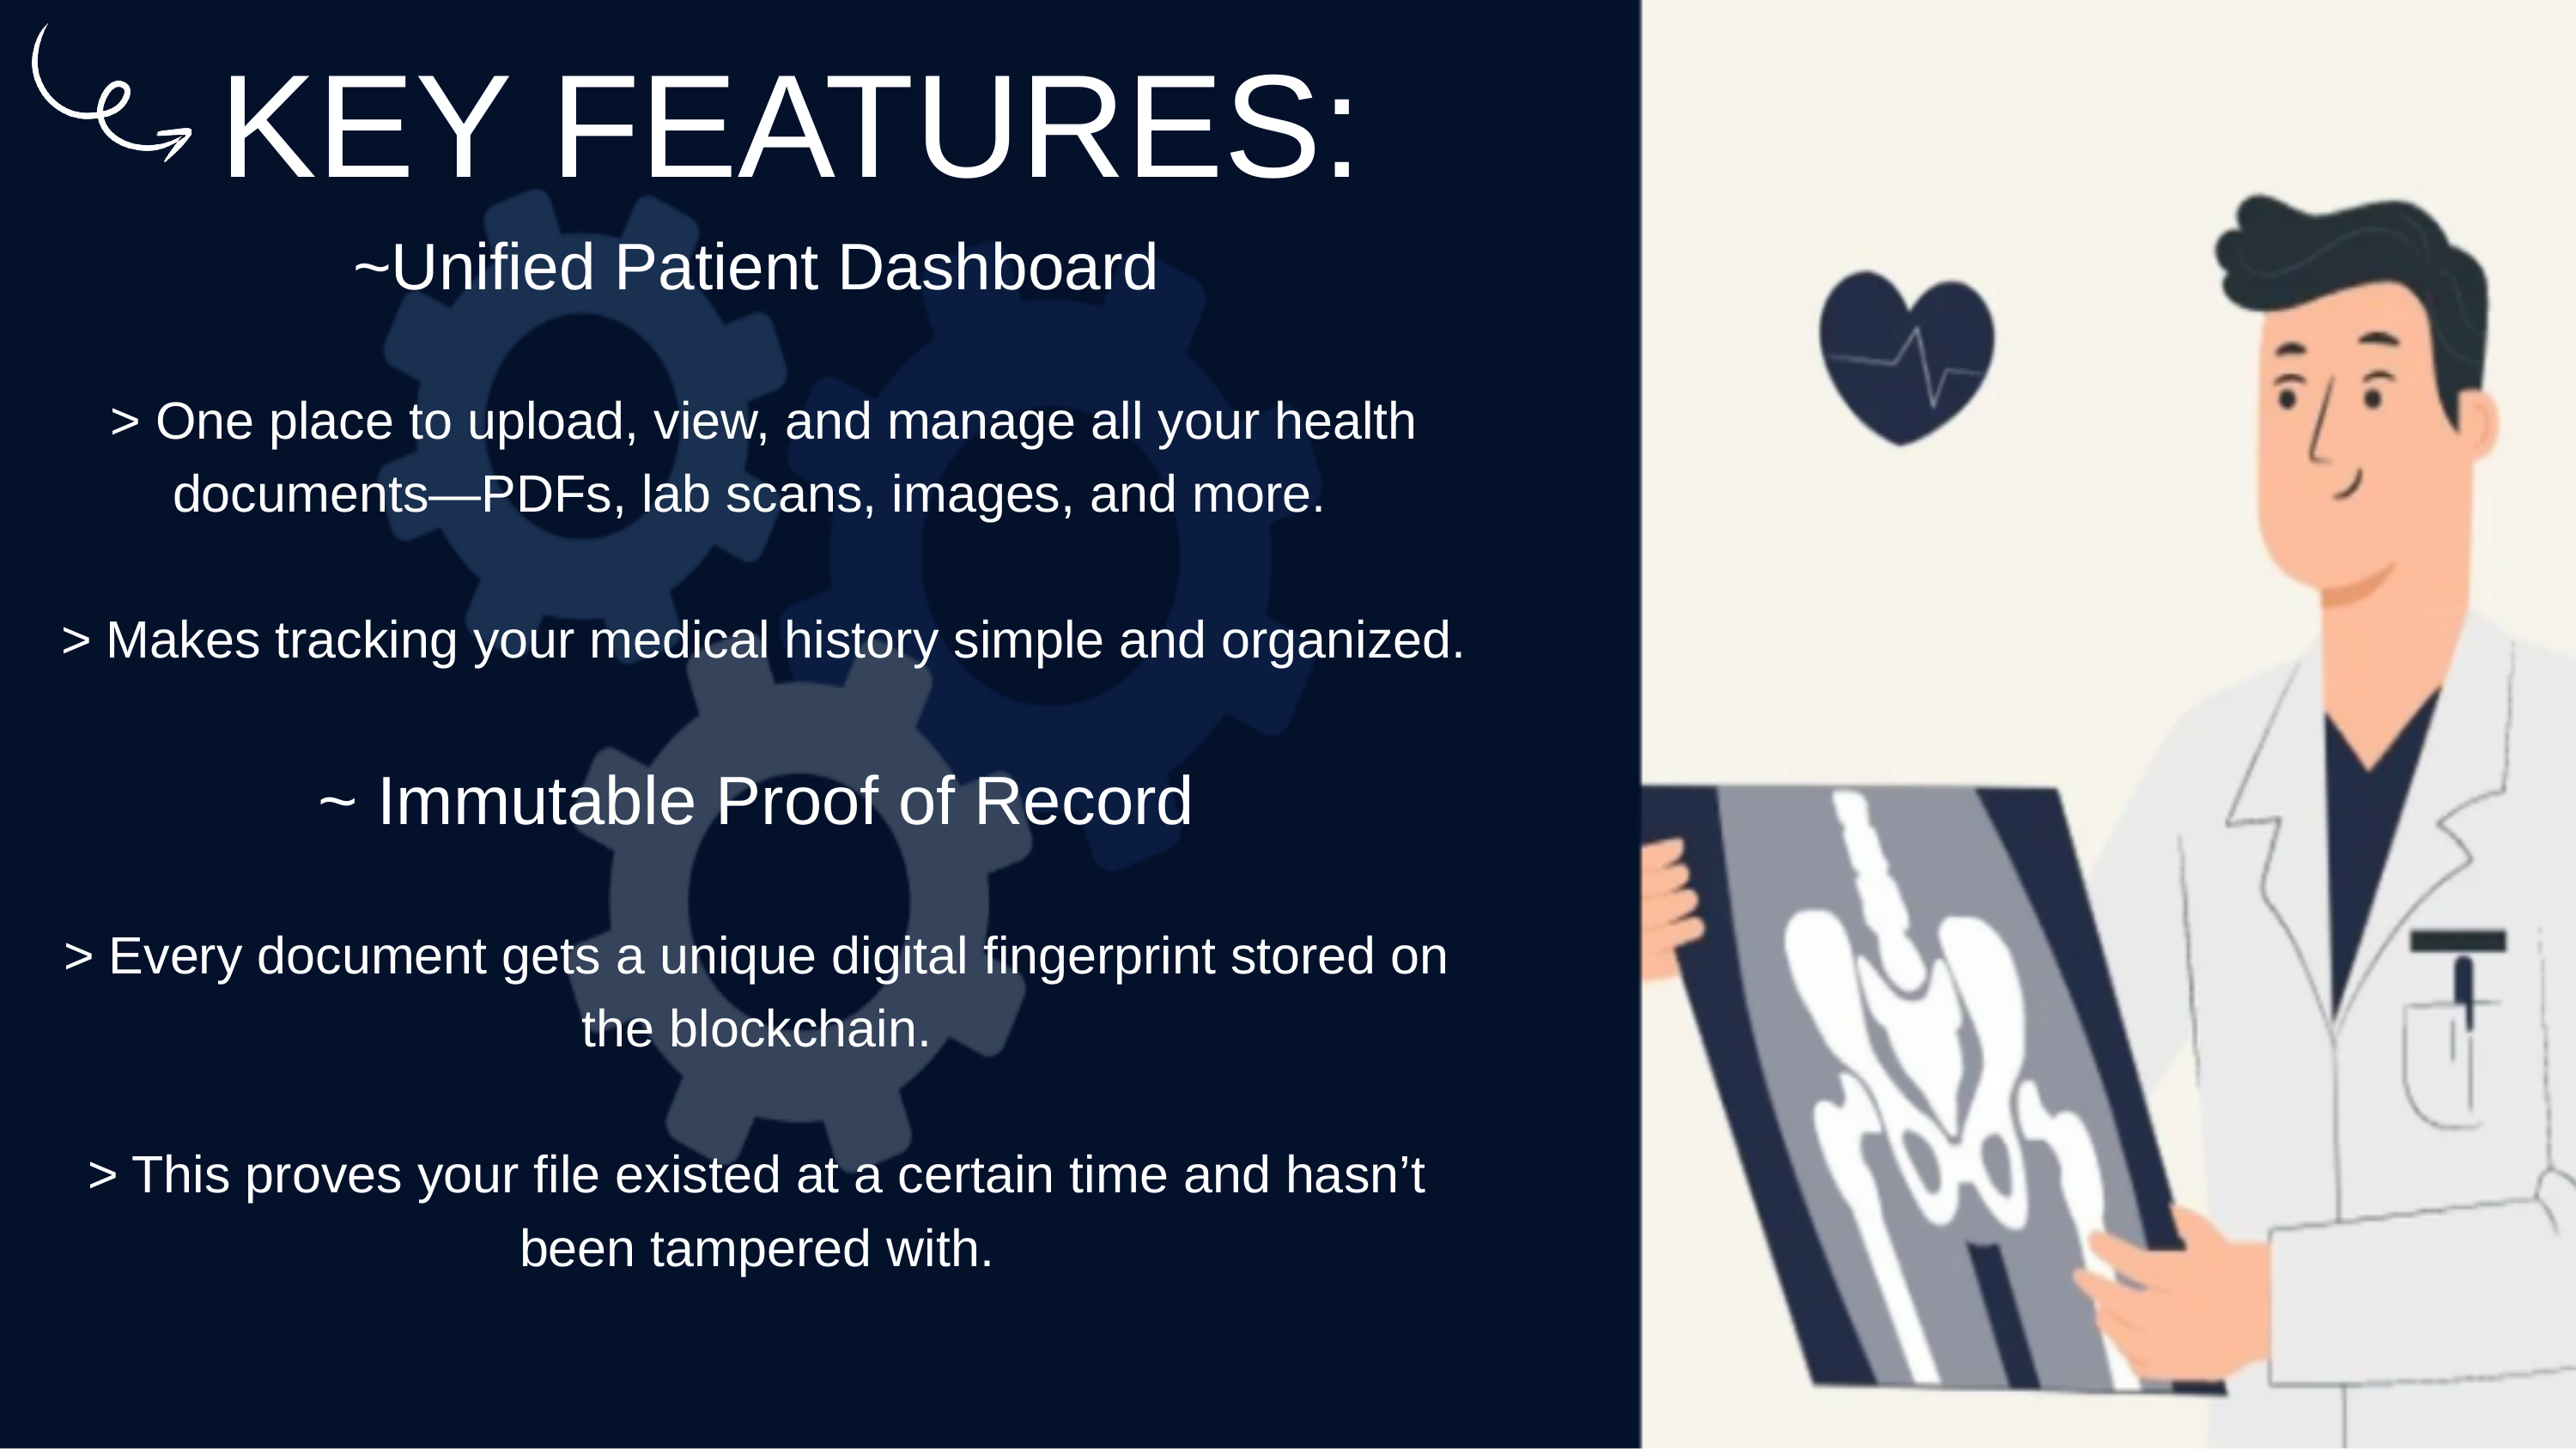

KEY FEATURES:

~Unified Patient Dashboard

 > One place to upload, view, and manage all your health documents—PDFs, lab scans, images, and more.

 > Makes tracking your medical history simple and organized.

~ Immutable Proof of Record

> Every document gets a unique digital fingerprint stored on the blockchain.

> This proves your file existed at a certain time and hasn’t been tampered with.